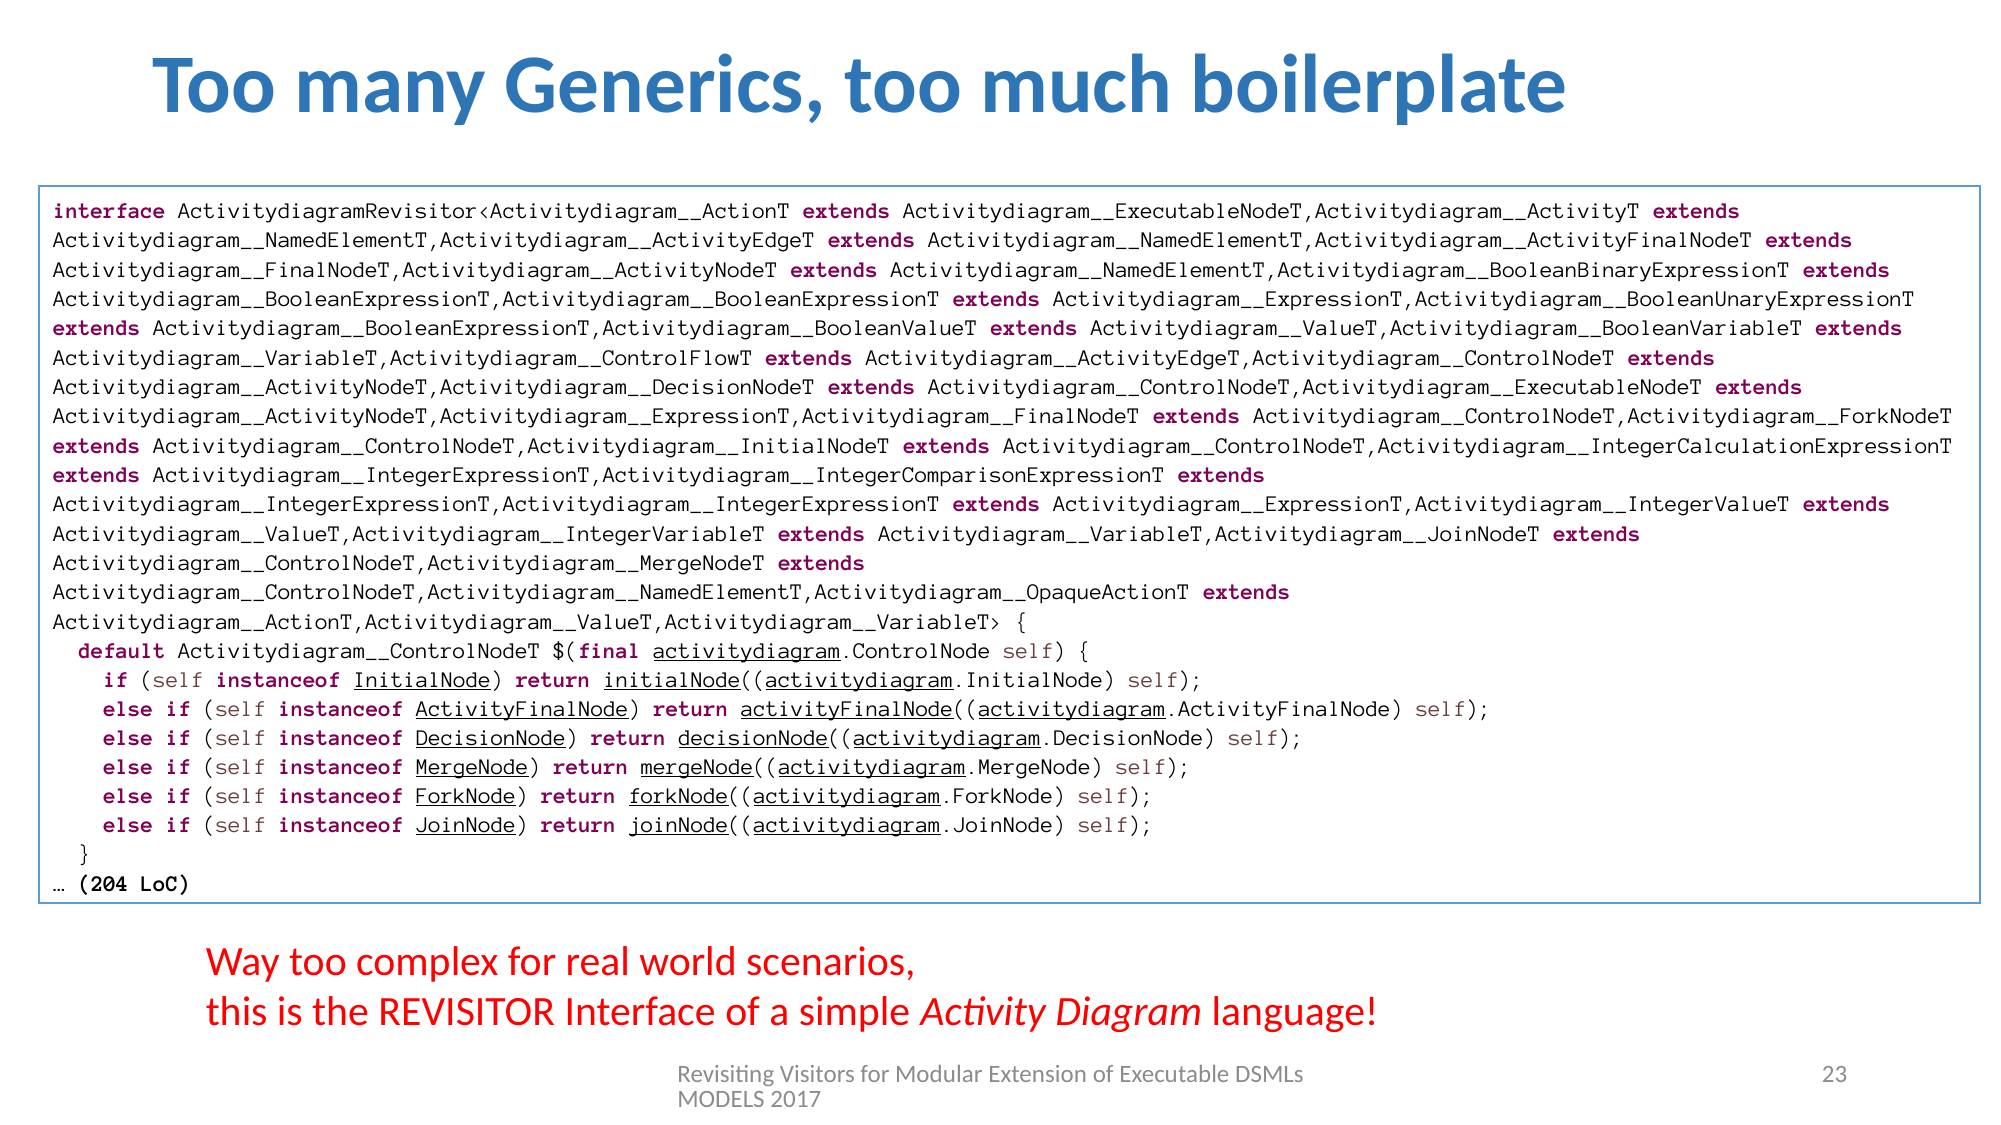

# Too many Generics, too much boilerplate
interface ActivitydiagramRevisitor<Activitydiagram__ActionT extends Activitydiagram__ExecutableNodeT,Activitydiagram__ActivityT extends Activitydiagram__NamedElementT,Activitydiagram__ActivityEdgeT extends Activitydiagram__NamedElementT,Activitydiagram__ActivityFinalNodeT extends Activitydiagram__FinalNodeT,Activitydiagram__ActivityNodeT extends Activitydiagram__NamedElementT,Activitydiagram__BooleanBinaryExpressionT extends Activitydiagram__BooleanExpressionT,Activitydiagram__BooleanExpressionT extends Activitydiagram__ExpressionT,Activitydiagram__BooleanUnaryExpressionT extends Activitydiagram__BooleanExpressionT,Activitydiagram__BooleanValueT extends Activitydiagram__ValueT,Activitydiagram__BooleanVariableT extends Activitydiagram__VariableT,Activitydiagram__ControlFlowT extends Activitydiagram__ActivityEdgeT,Activitydiagram__ControlNodeT extends Activitydiagram__ActivityNodeT,Activitydiagram__DecisionNodeT extends Activitydiagram__ControlNodeT,Activitydiagram__ExecutableNodeT extends Activitydiagram__ActivityNodeT,Activitydiagram__ExpressionT,Activitydiagram__FinalNodeT extends Activitydiagram__ControlNodeT,Activitydiagram__ForkNodeT extends Activitydiagram__ControlNodeT,Activitydiagram__InitialNodeT extends Activitydiagram__ControlNodeT,Activitydiagram__IntegerCalculationExpressionT extends Activitydiagram__IntegerExpressionT,Activitydiagram__IntegerComparisonExpressionT extends Activitydiagram__IntegerExpressionT,Activitydiagram__IntegerExpressionT extends Activitydiagram__ExpressionT,Activitydiagram__IntegerValueT extends Activitydiagram__ValueT,Activitydiagram__IntegerVariableT extends Activitydiagram__VariableT,Activitydiagram__JoinNodeT extends Activitydiagram__ControlNodeT,Activitydiagram__MergeNodeT extends Activitydiagram__ControlNodeT,Activitydiagram__NamedElementT,Activitydiagram__OpaqueActionT extends Activitydiagram__ActionT,Activitydiagram__ValueT,Activitydiagram__VariableT> {
  default Activitydiagram__ControlNodeT $(final activitydiagram.ControlNode self) {
    if (self instanceof InitialNode) return initialNode((activitydiagram.InitialNode) self);
    else if (self instanceof ActivityFinalNode) return activityFinalNode((activitydiagram.ActivityFinalNode) self);
    else if (self instanceof DecisionNode) return decisionNode((activitydiagram.DecisionNode) self);
    else if (self instanceof MergeNode) return mergeNode((activitydiagram.MergeNode) self);
    else if (self instanceof ForkNode) return forkNode((activitydiagram.ForkNode) self);
    else if (self instanceof JoinNode) return joinNode((activitydiagram.JoinNode) self);
  }
… (204 LoC)
Way too complex for real world scenarios,
this is the REVISITOR Interface of a simple Activity Diagram language!
Revisiting Visitors for Modular Extension of Executable DSMLs MODELS 2017
23